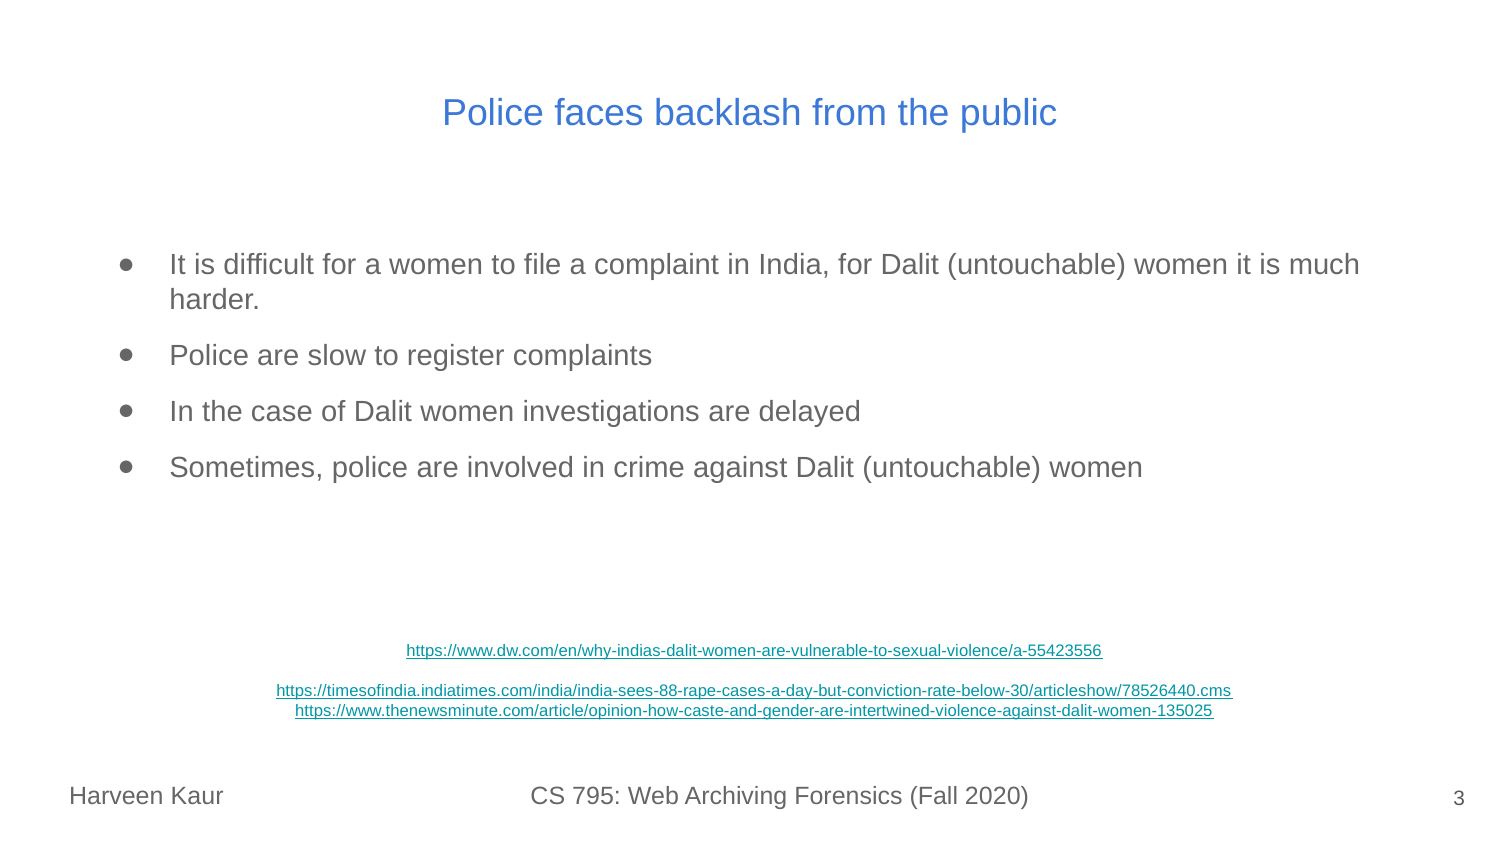

# Police faces backlash from the public

It is difficult for a women to file a complaint in India, for Dalit (untouchable) women it is much harder.
Police are slow to register complaints
In the case of Dalit women investigations are delayed
Sometimes, police are involved in crime against Dalit (untouchable) women
https://www.dw.com/en/why-indias-dalit-women-are-vulnerable-to-sexual-violence/a-55423556

https://timesofindia.indiatimes.com/india/india-sees-88-rape-cases-a-day-but-conviction-rate-below-30/articleshow/78526440.cms
https://www.thenewsminute.com/article/opinion-how-caste-and-gender-are-intertwined-violence-against-dalit-women-135025
3
Harveen Kaur                                            CS 795: Web Archiving Forensics (Fall 2020)